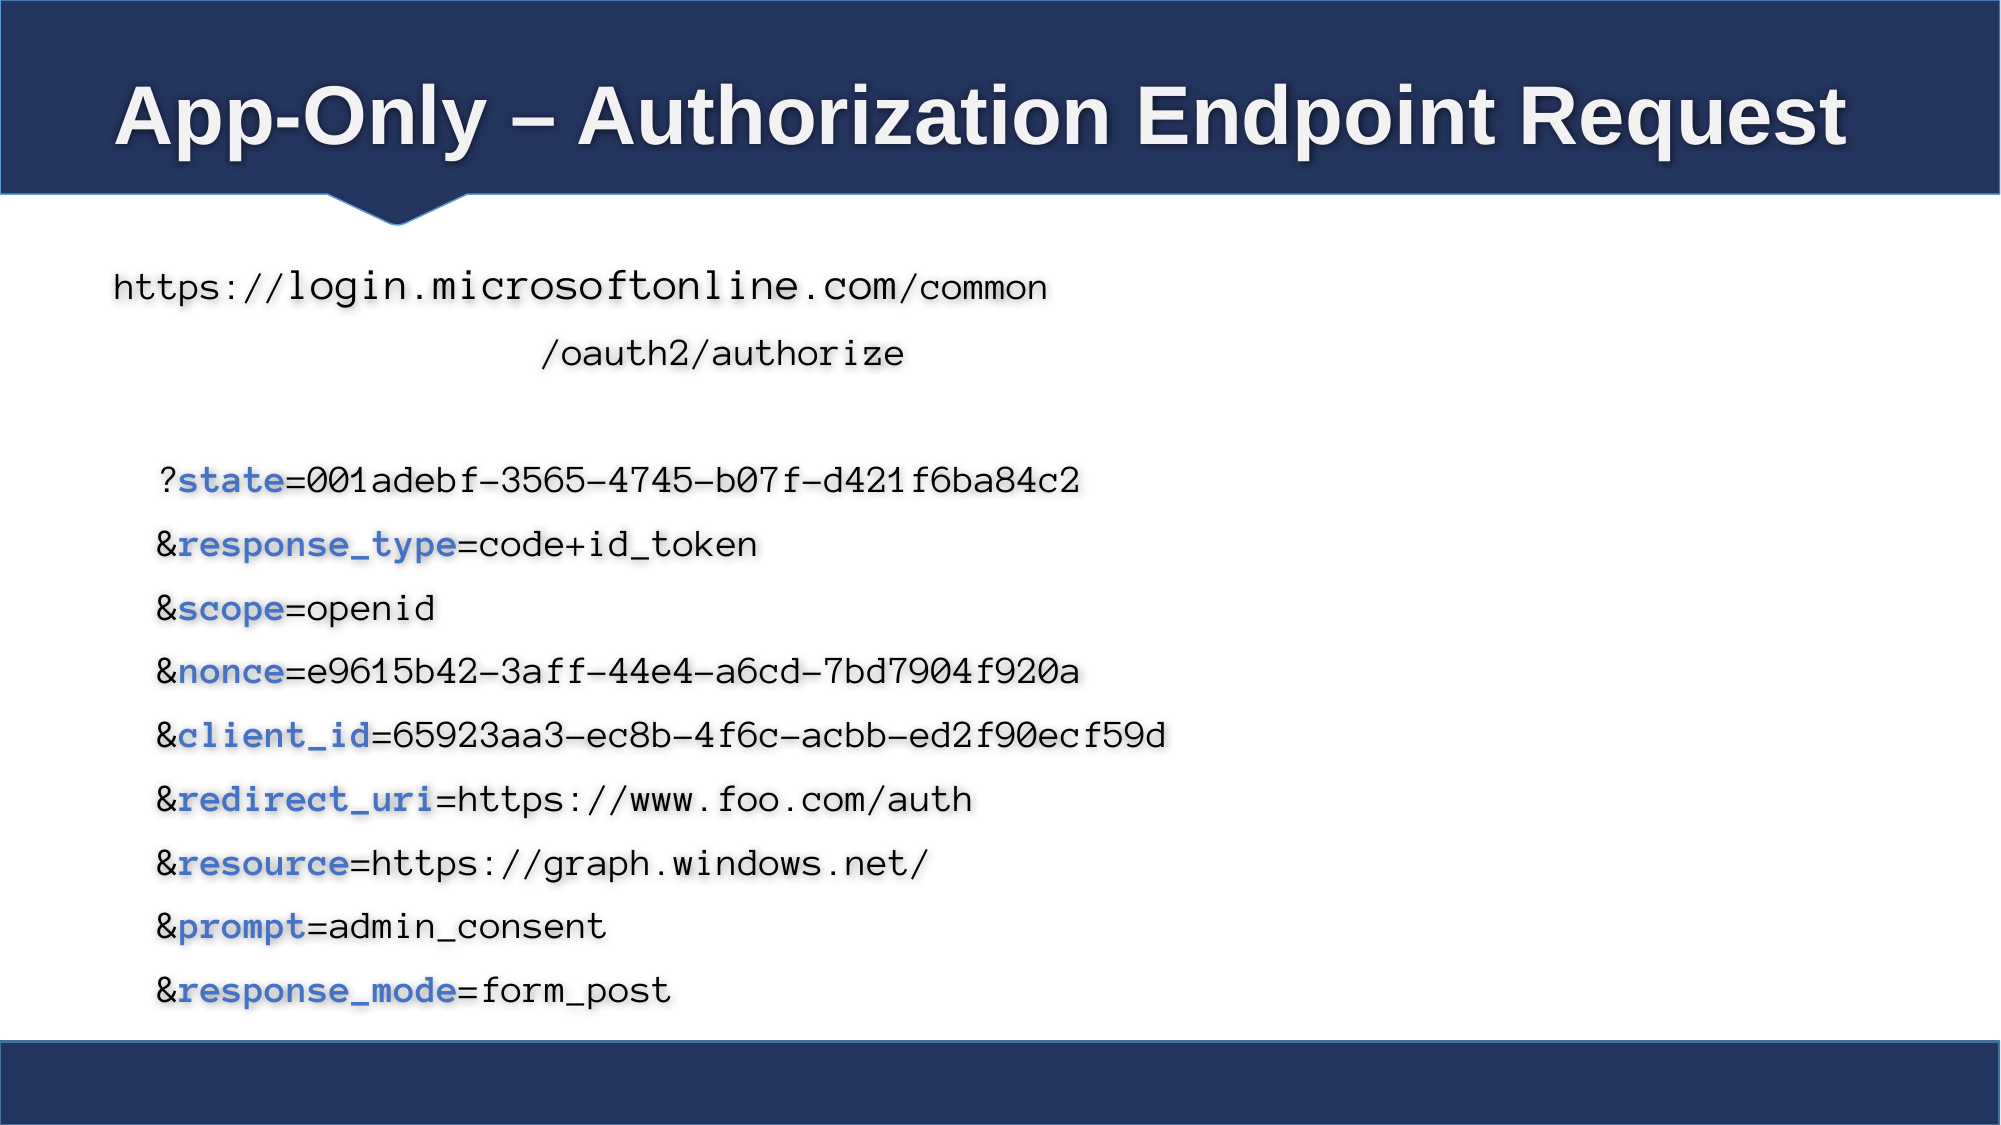

# App-Only – Authorization Endpoint Request
https://login.microsoftonline.com/common
							               /oauth2/authorize

  ?state=001adebf-3565-4745-b07f-d421f6ba84c2
  &response_type=code+id_token
  &scope=openid
  &nonce=e9615b42-3aff-44e4-a6cd-7bd7904f920a
  &client_id=65923aa3-ec8b-4f6c-acbb-ed2f90ecf59d
  &redirect_uri=https://www.foo.com/auth
  &resource=https://graph.windows.net/
  &prompt=admin_consent
  &response_mode=form_post